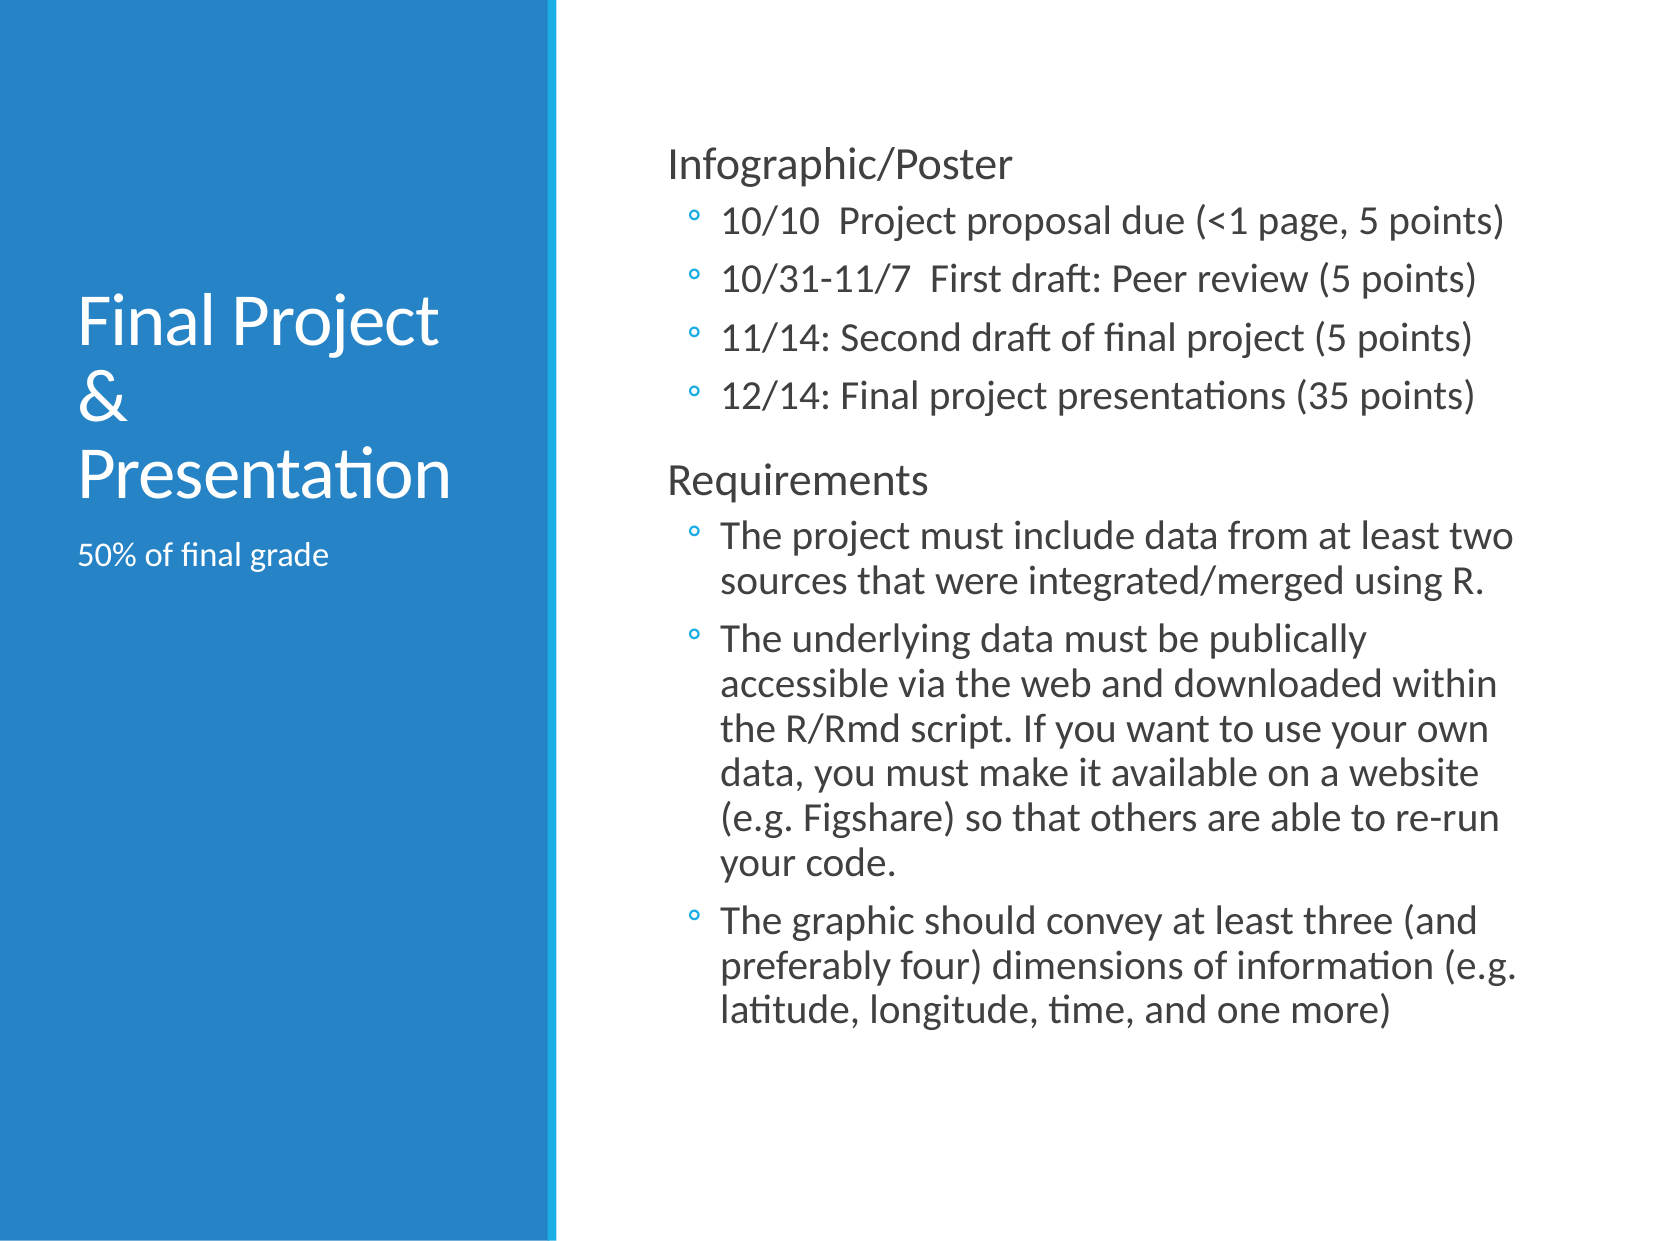

# Final Project & Presentation
Infographic/Poster
10/10  Project proposal due (<1 page, 5 points)
10/31-11/7  First draft: Peer review (5 points)
11/14: Second draft of final project (5 points)
12/14: Final project presentations (35 points)
Requirements
The project must include data from at least two sources that were integrated/merged using R.
The underlying data must be publically accessible via the web and downloaded within the R/Rmd script. If you want to use your own data, you must make it available on a website (e.g. Figshare) so that others are able to re-run your code.
The graphic should convey at least three (and preferably four) dimensions of information (e.g. latitude, longitude, time, and one more)
50% of final grade